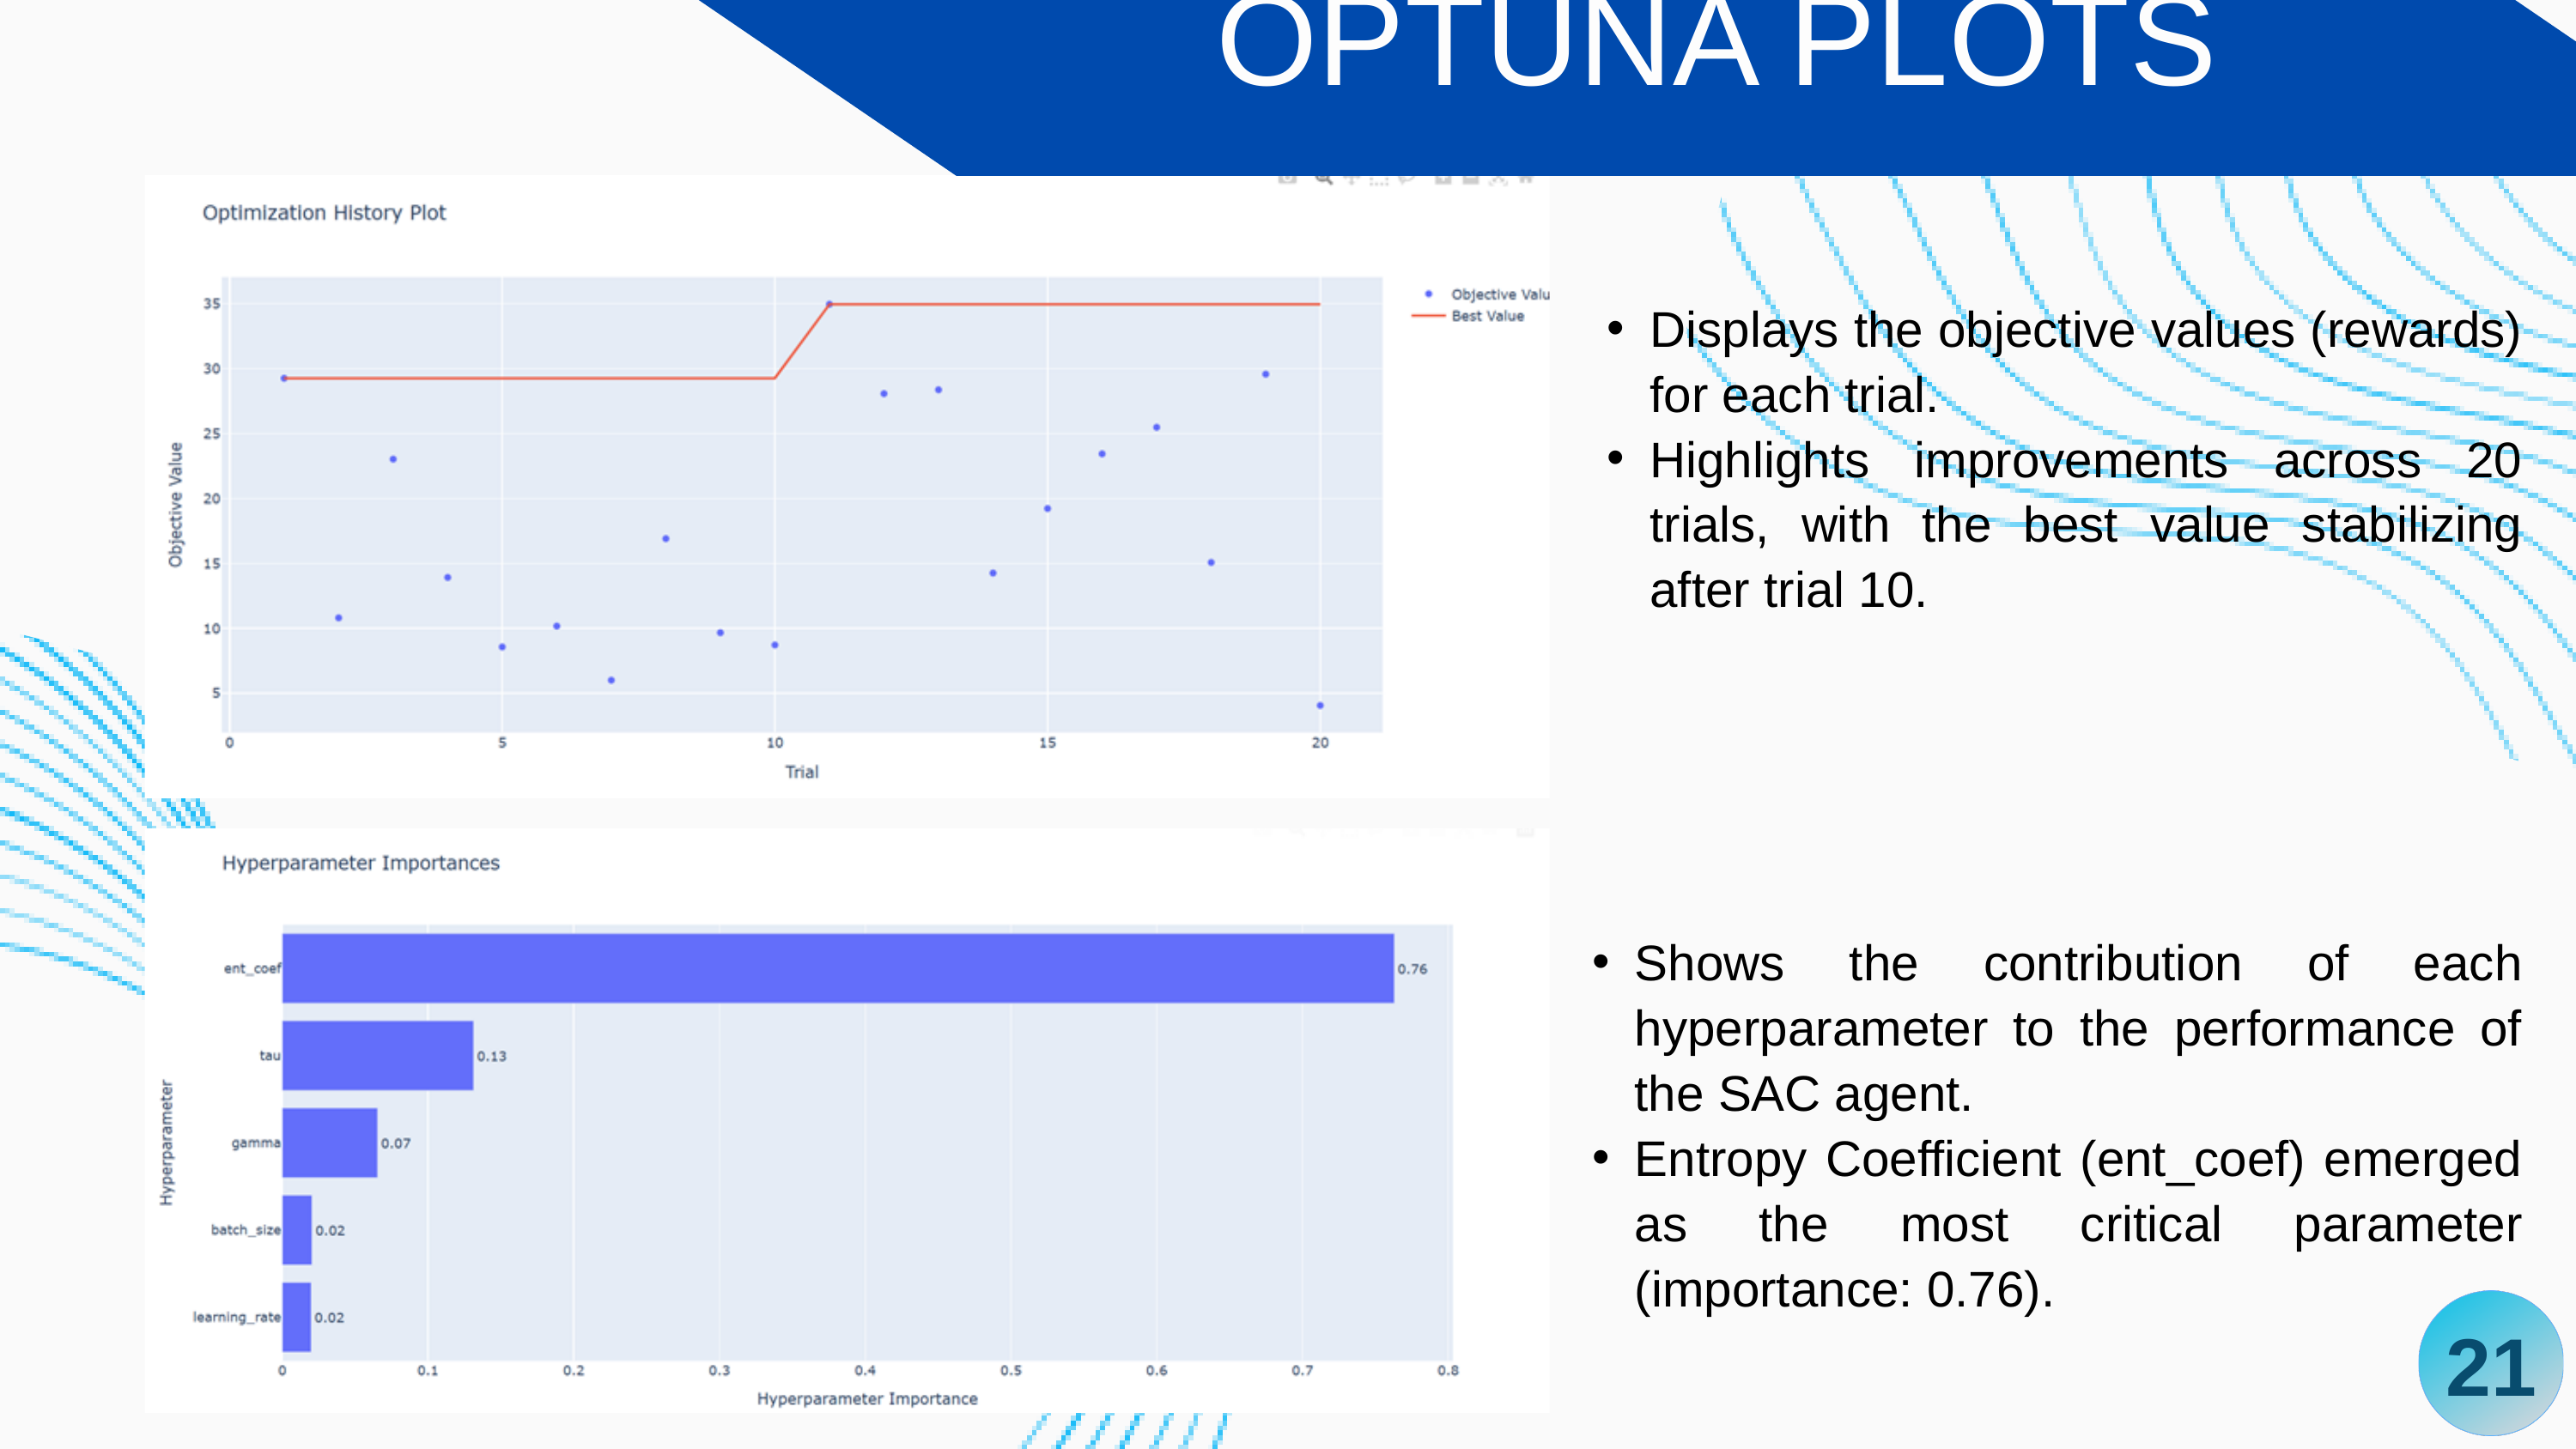

OPTUNA PLOTS

Displays the objective values (rewards) for each trial.
Highlights improvements across 20 trials, with the best value stabilizing after trial 10.

Shows the contribution of each hyperparameter to the performance of the SAC agent.
Entropy Coefficient (ent_coef) emerged as the most critical parameter (importance: 0.76).

21